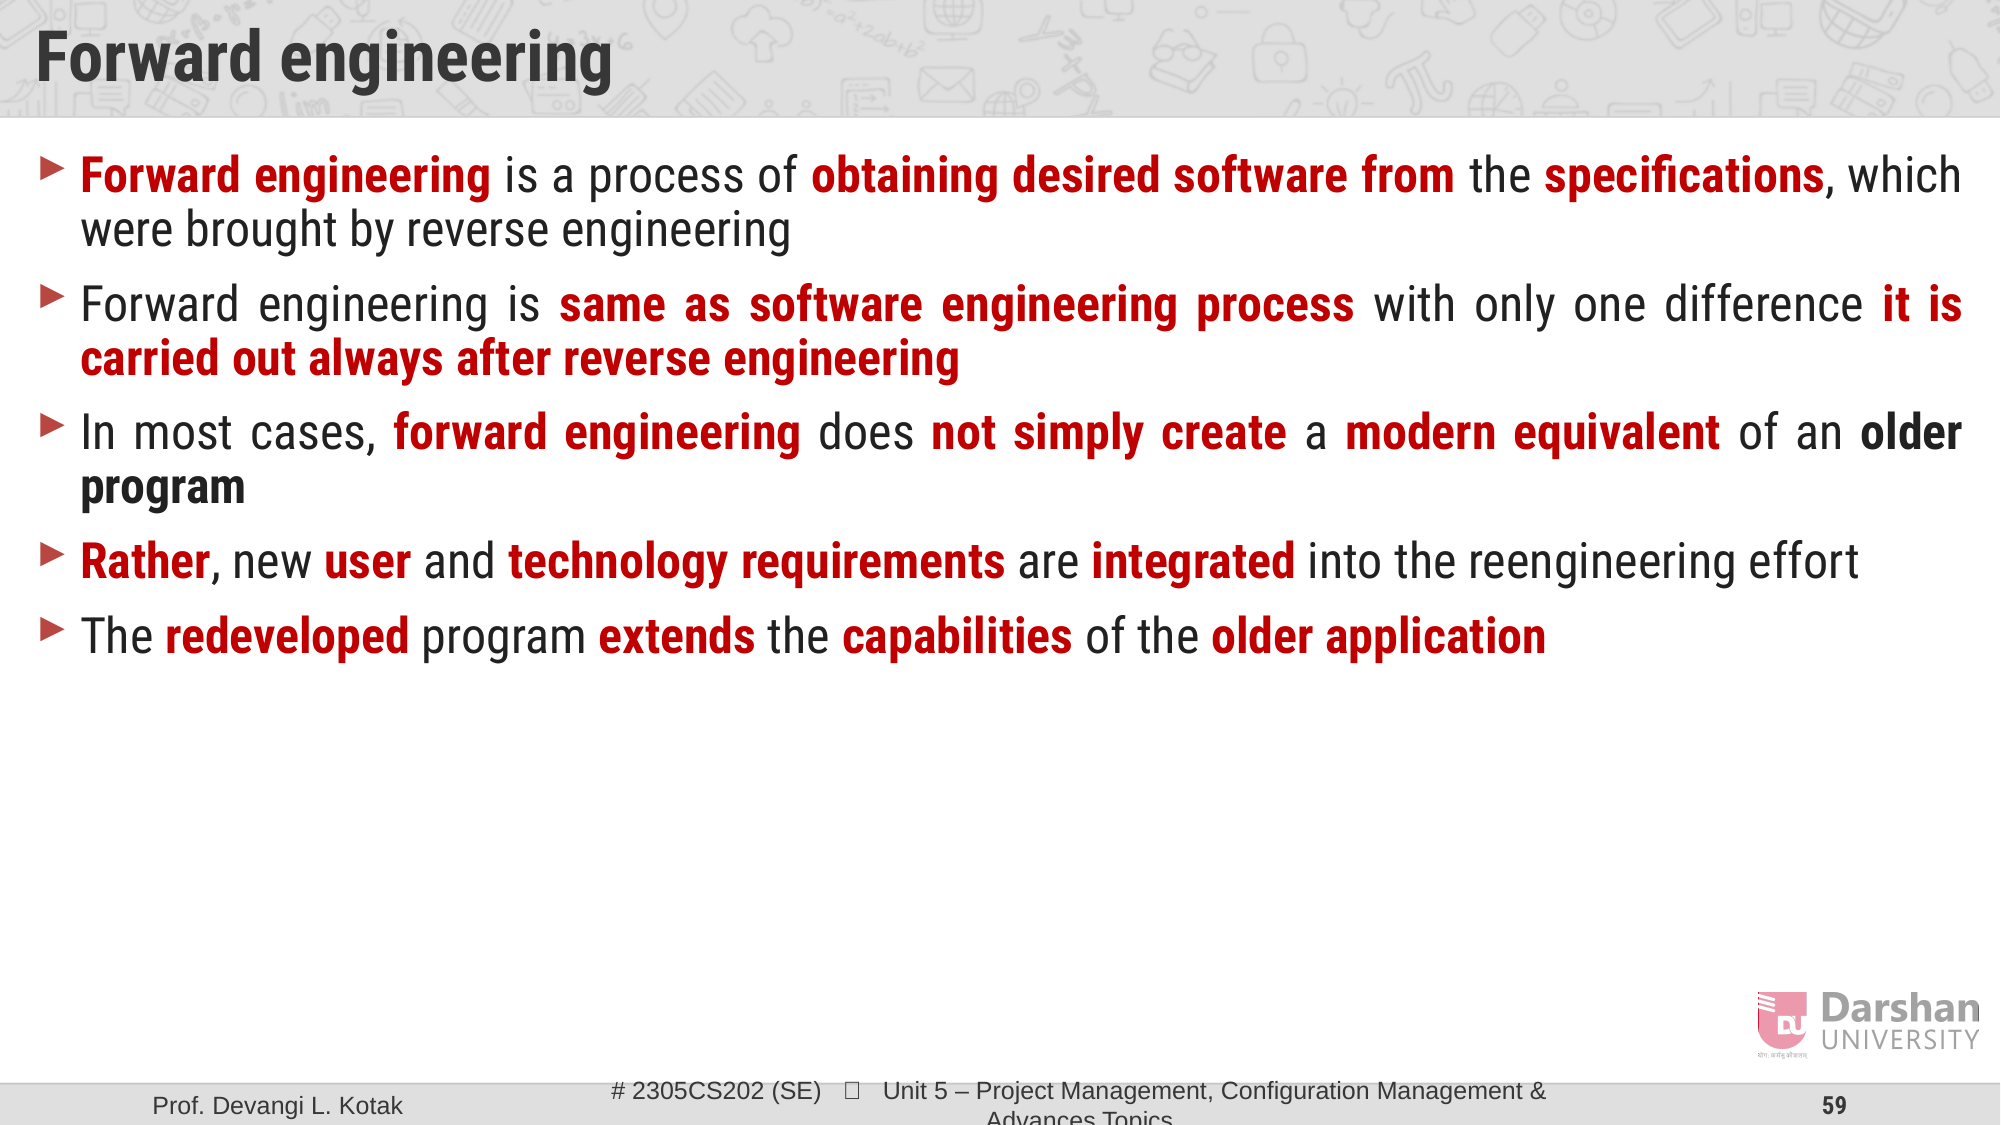

# Forward engineering
Forward engineering is a process of obtaining desired software from the specifications, which were brought by reverse engineering
Forward engineering is same as software engineering process with only one difference it is carried out always after reverse engineering
In most cases, forward engineering does not simply create a modern equivalent of an older program
Rather, new user and technology requirements are integrated into the reengineering effort
The redeveloped program extends the capabilities of the older application